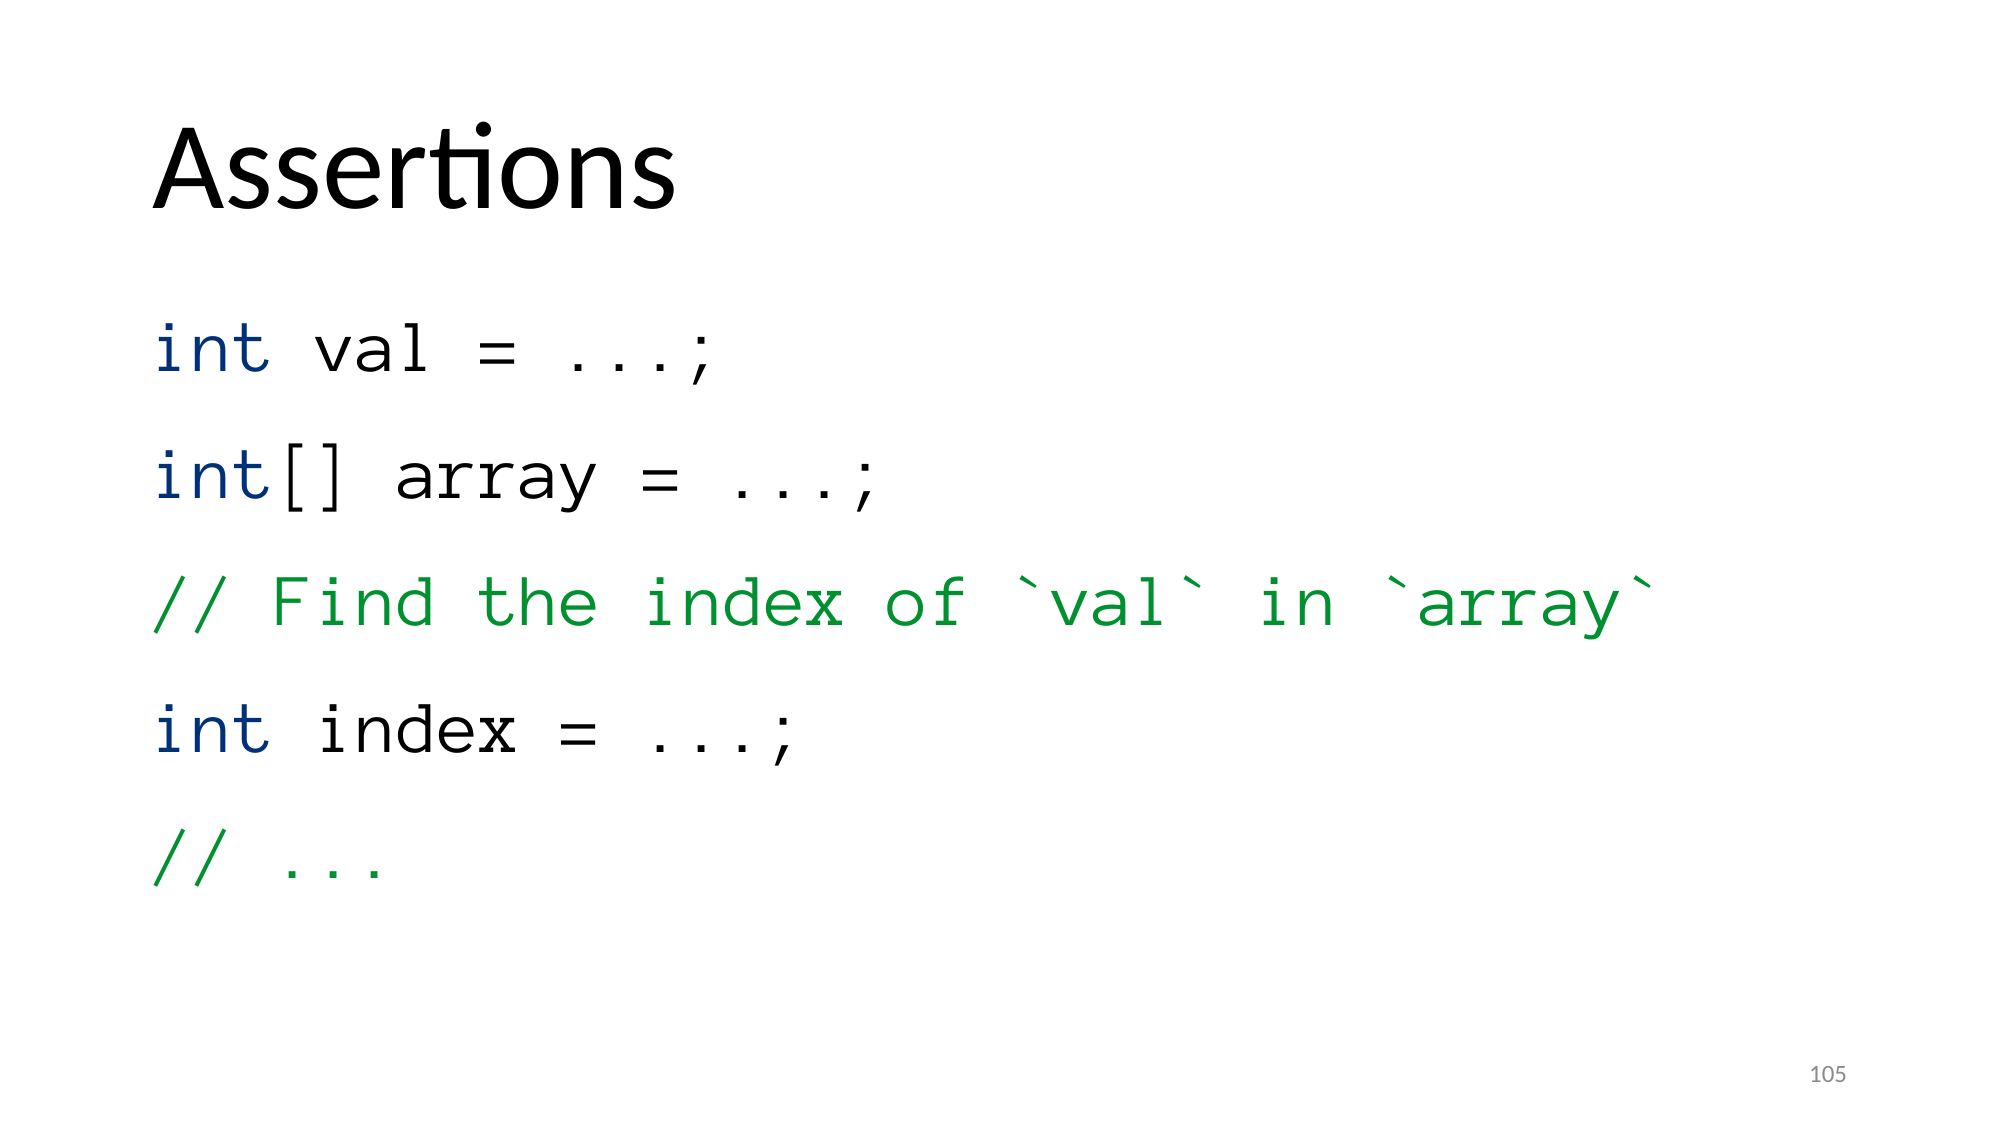

# Assertions
int val = ...;
int[] array = ...;
// Find the index of `val` in `array`
int index = ...;
// ...
105